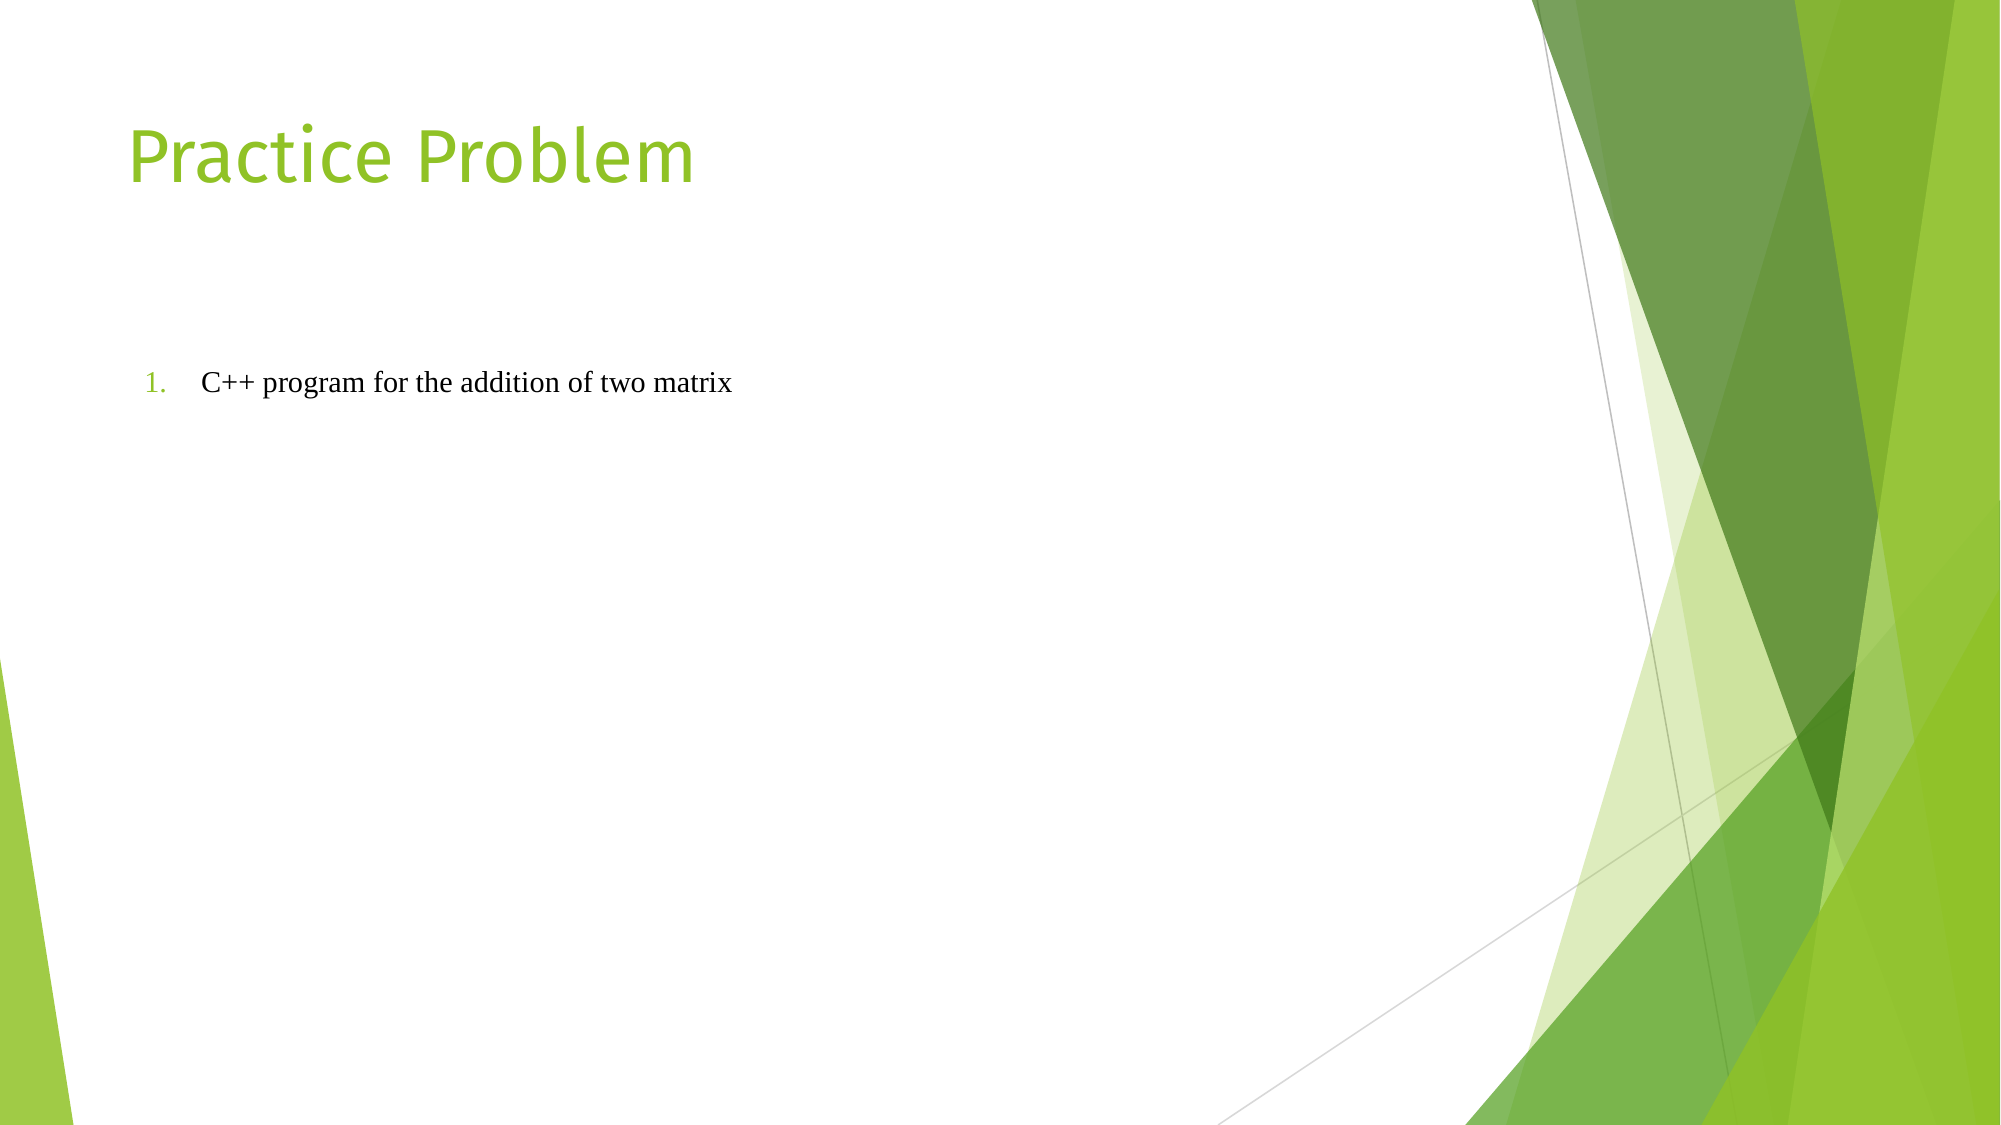

# Practice Problem
C++ program for the addition of two matrix